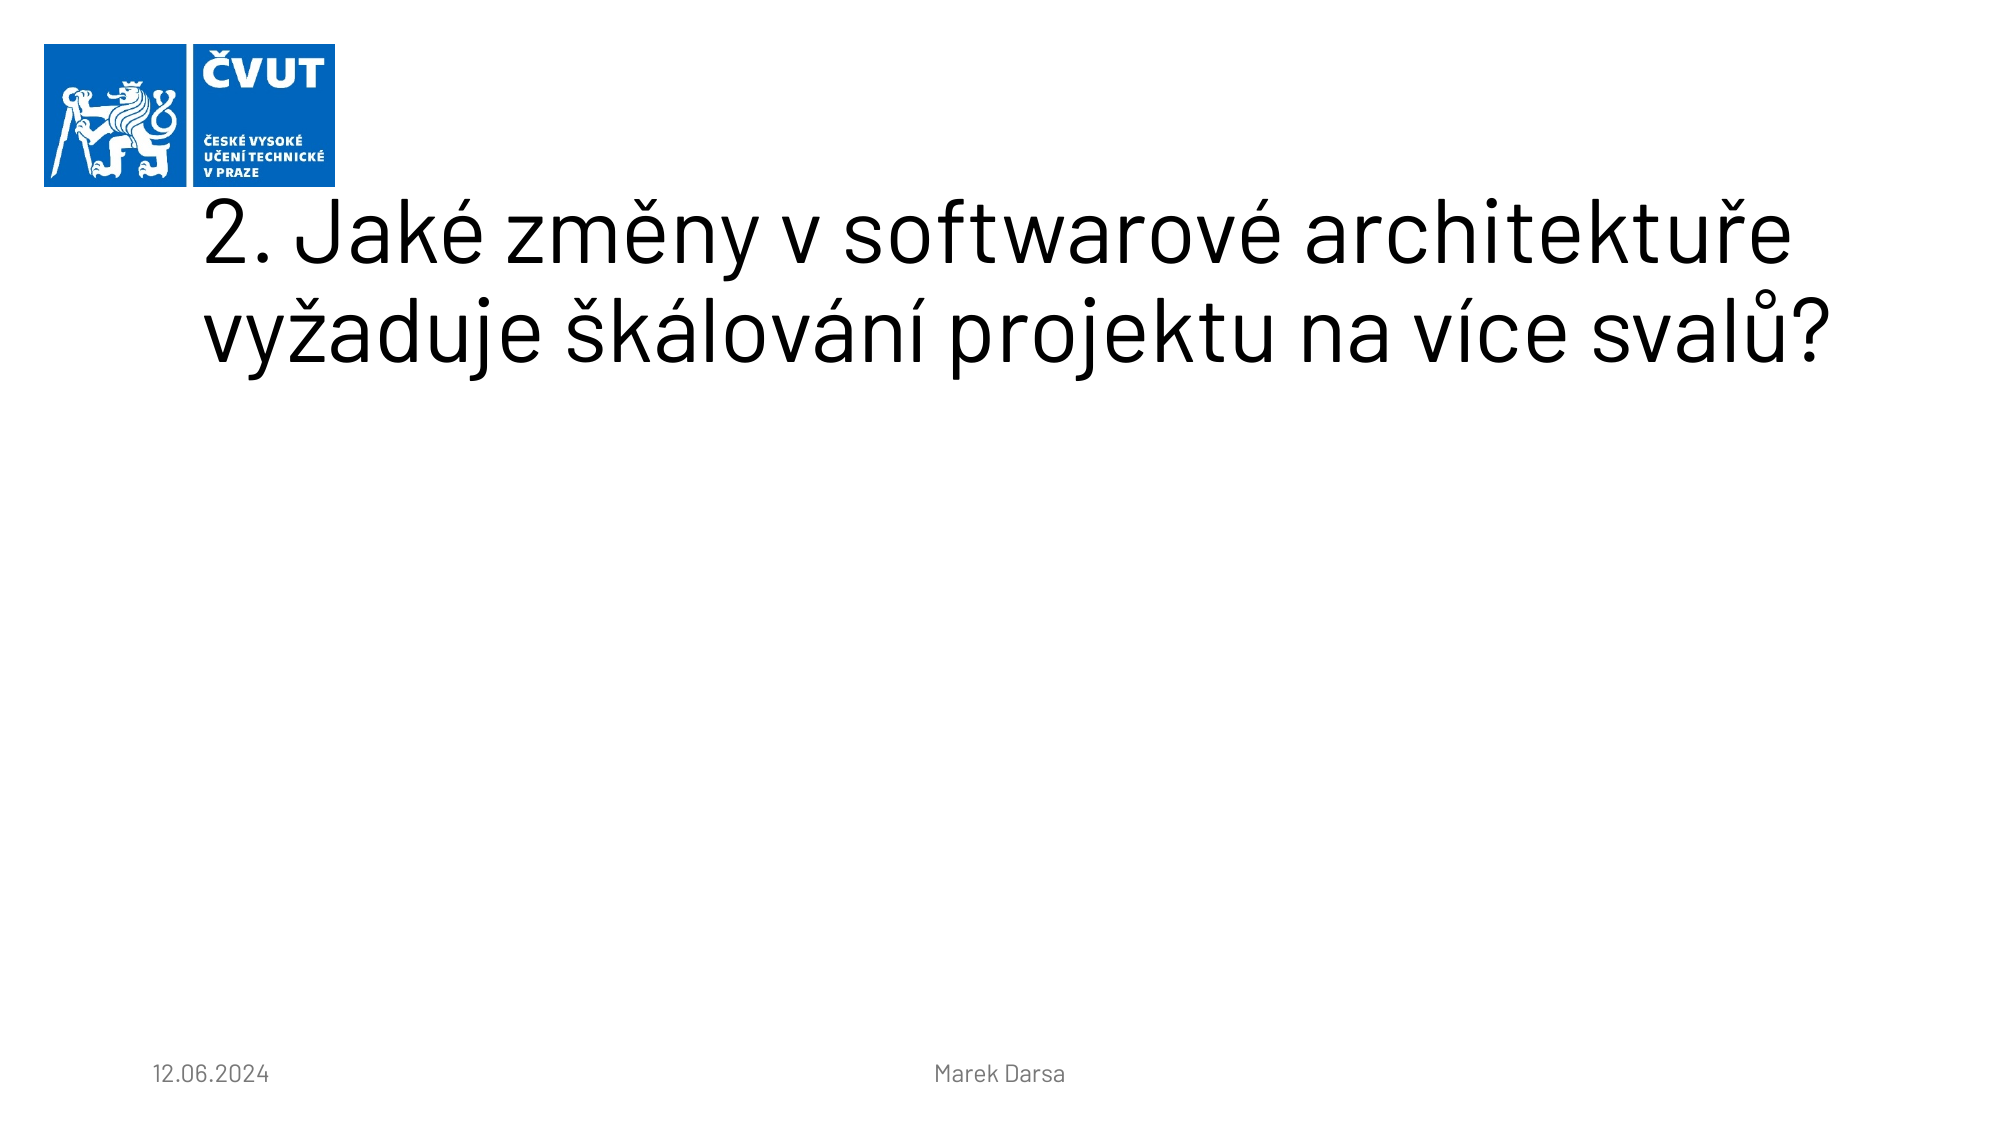

# 2. Jaké změny v softwarové architektuře vyžaduje škálování projektu na více svalů?

12.06.2024
Marek Darsa